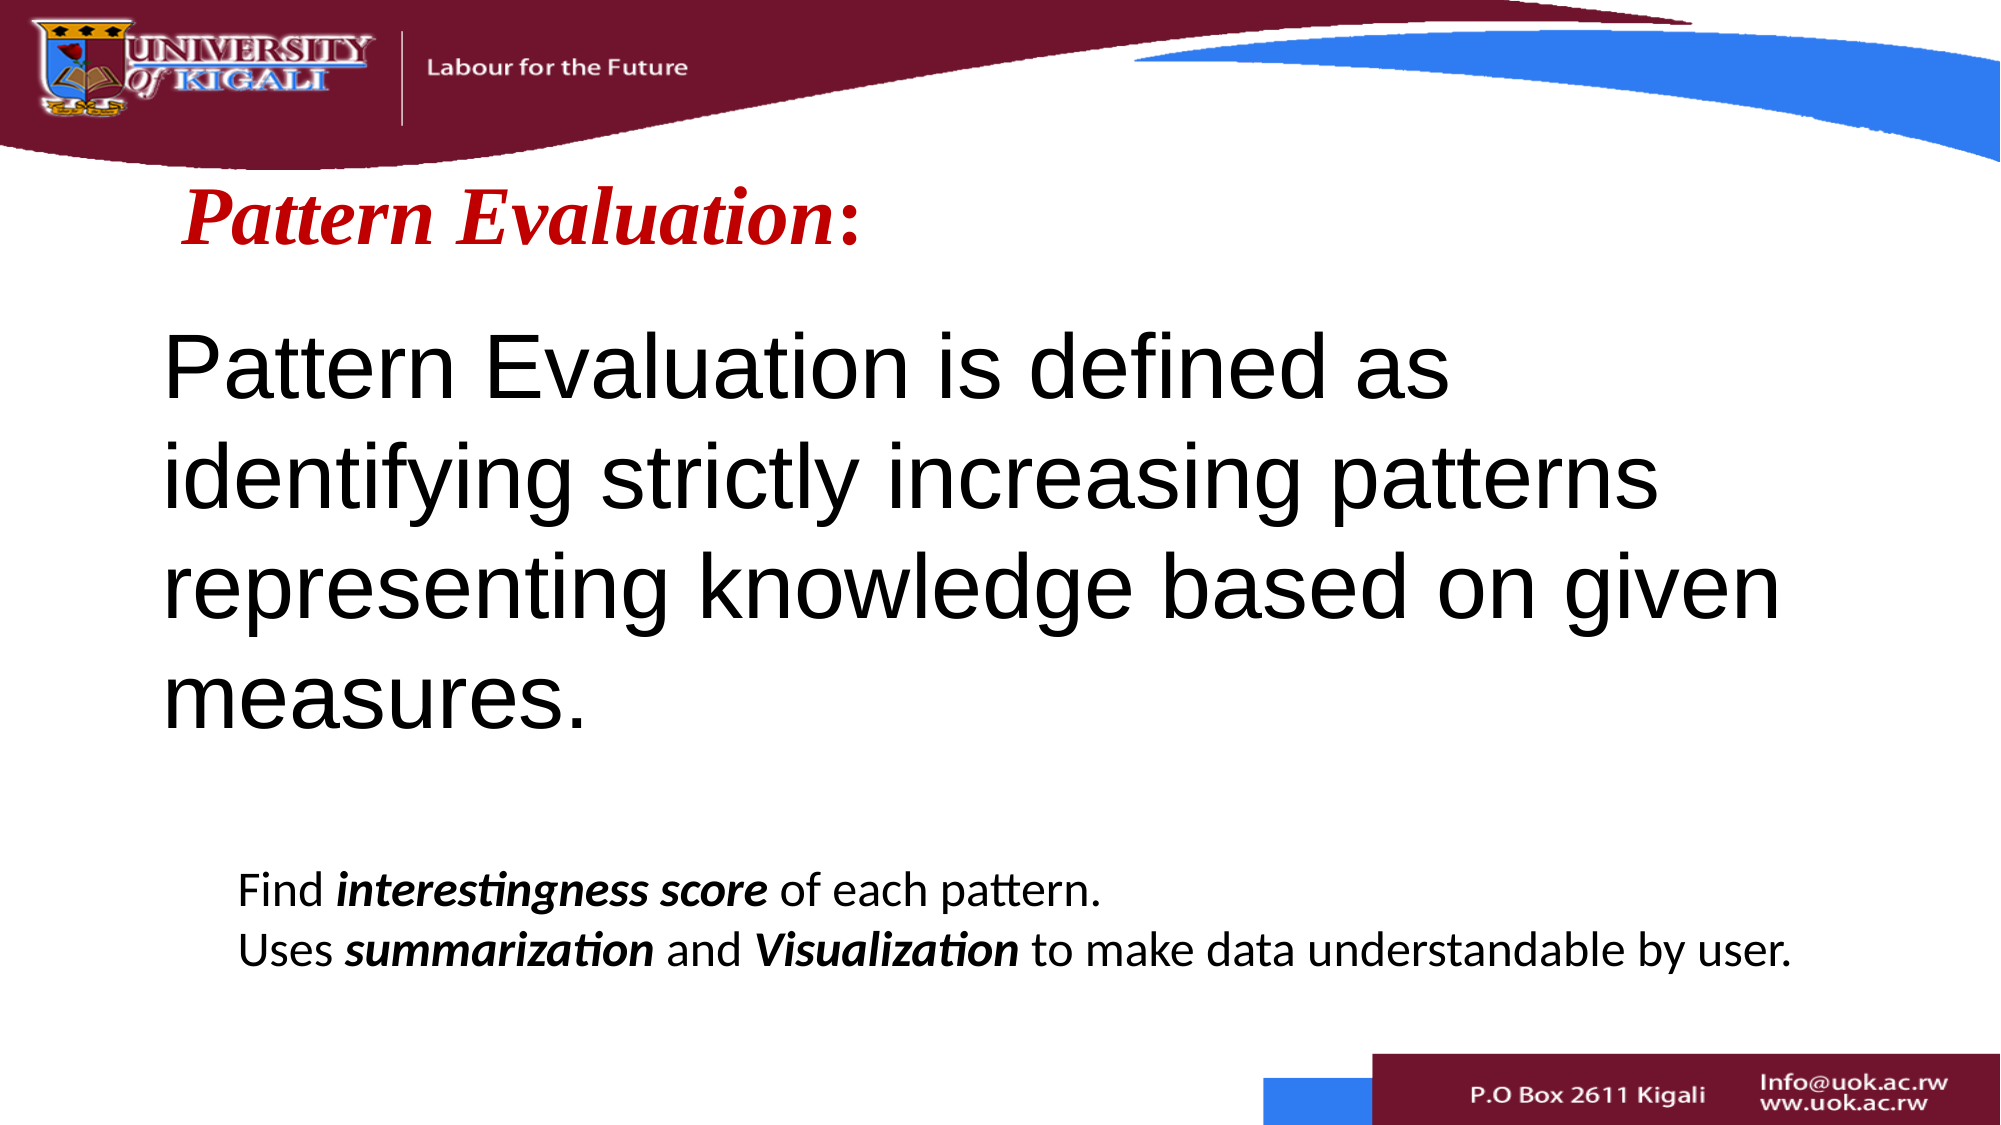

# Pattern Evaluation:
Pattern Evaluation is defined as identifying strictly increasing patterns representing knowledge based on given measures.

Find interestingness score of each pattern.
Uses summarization and Visualization to make data understandable by user.